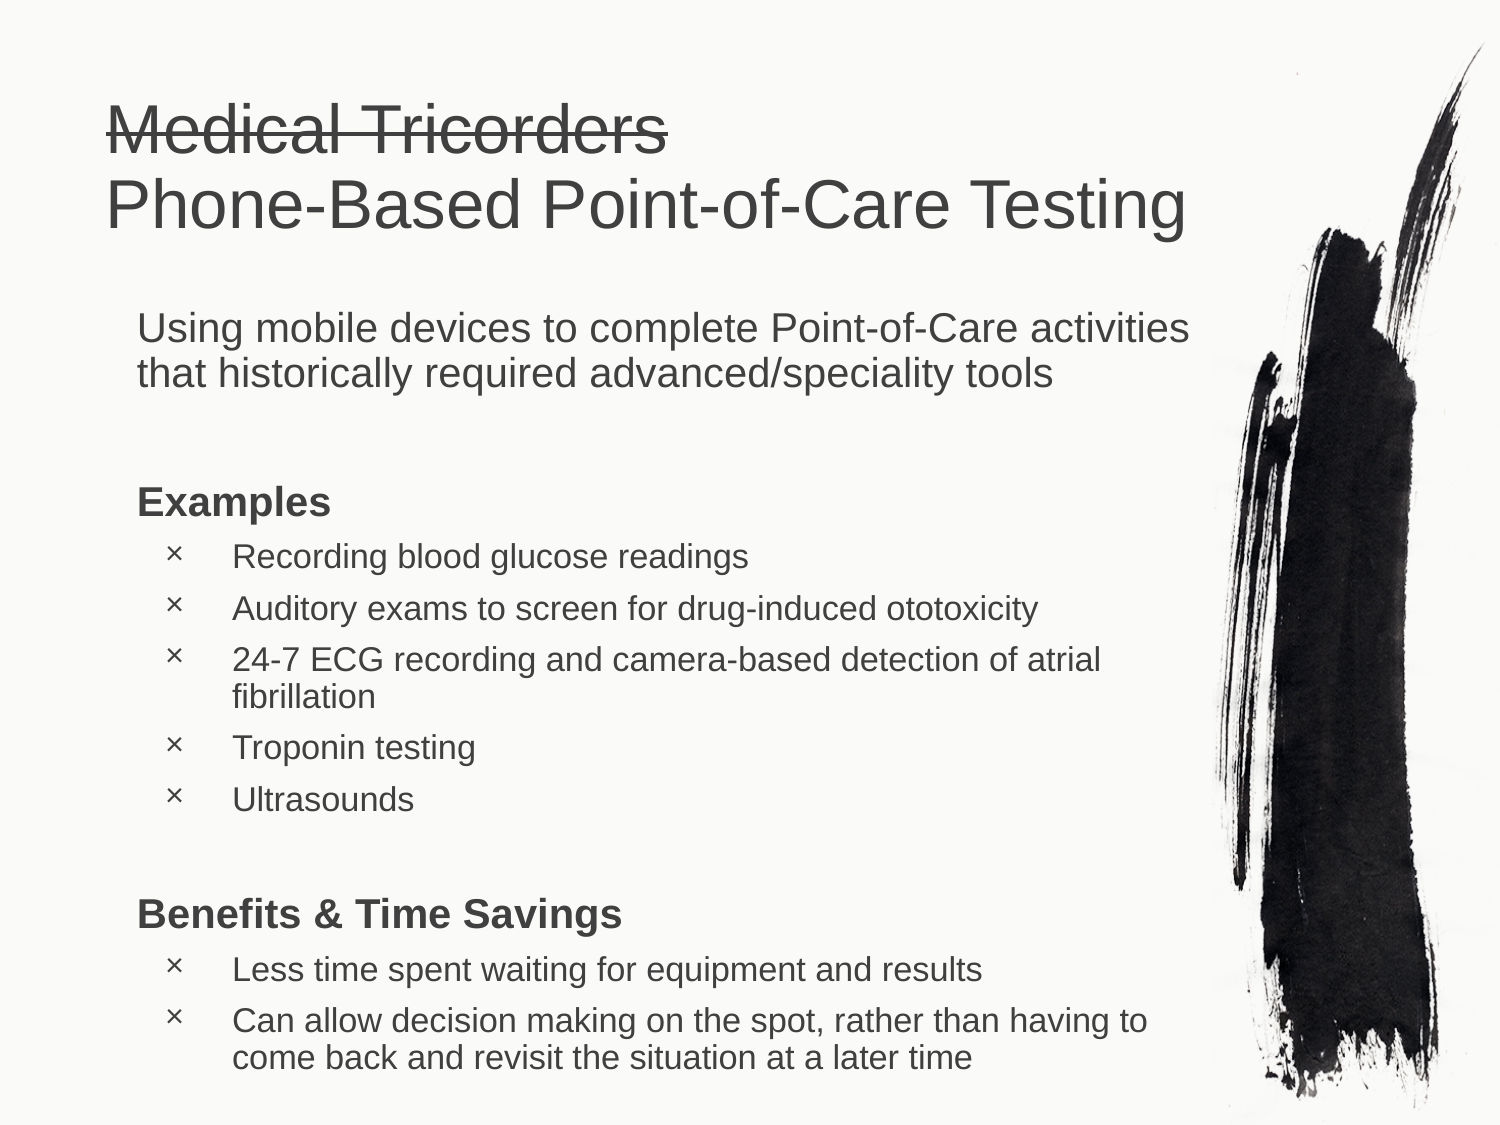

# Medical Tricorders Phone-Based Point-of-Care Testing
Using mobile devices to complete Point-of-Care activities that historically required advanced/speciality tools

Examples
Recording blood glucose readings
Auditory exams to screen for drug-induced ototoxicity
24-7 ECG recording and camera-based detection of atrial fibrillation
Troponin testing
Ultrasounds

Benefits & Time Savings
Less time spent waiting for equipment and results
Can allow decision making on the spot, rather than having to come back and revisit the situation at a later time